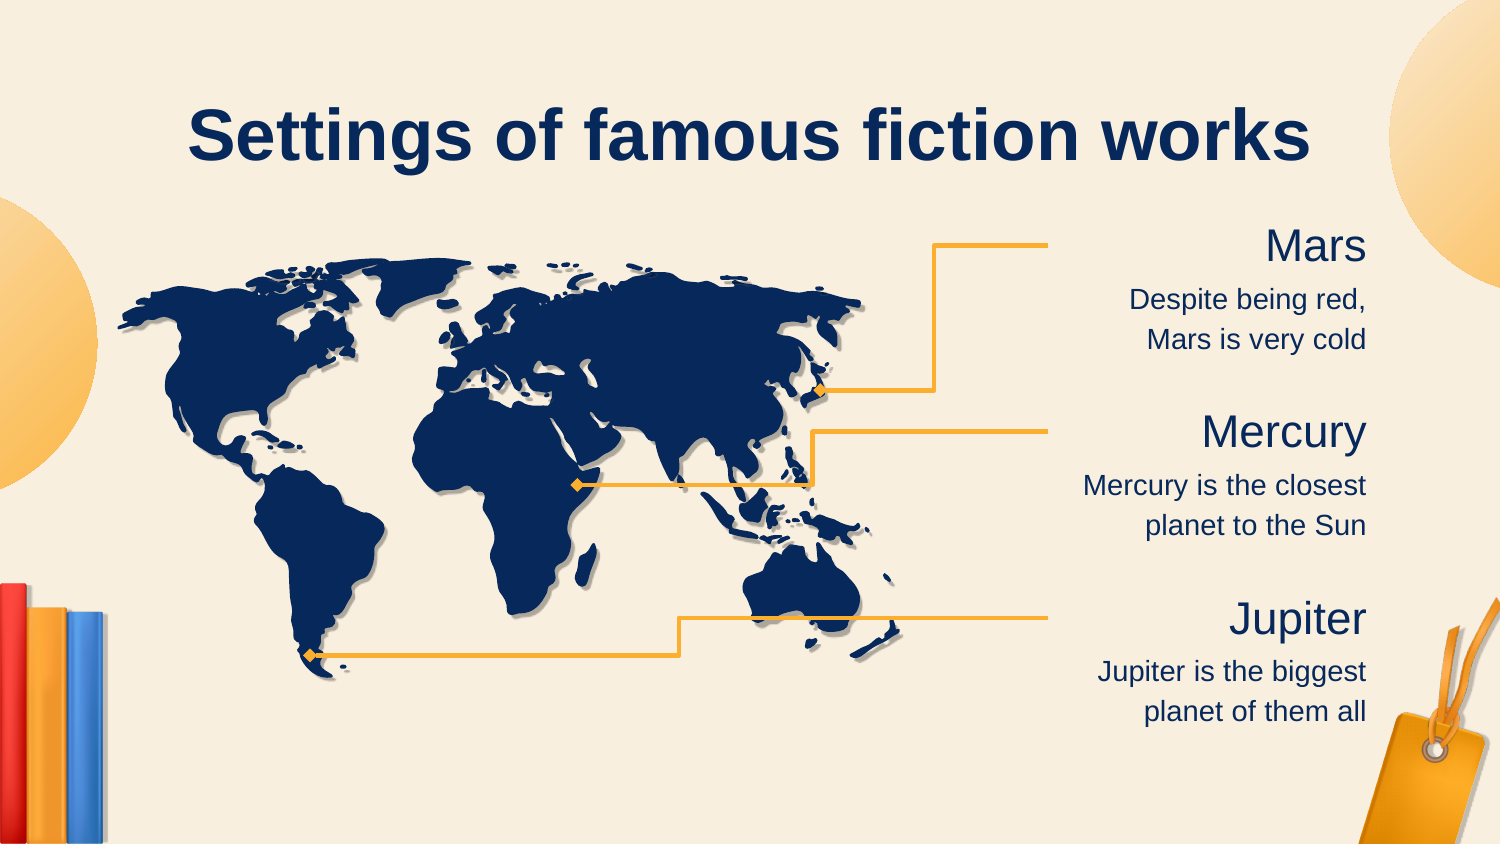

# Settings of famous fiction works
Mars

Despite being red, Mars is very cold
Mercury
Mercury is the closest planet to the Sun
Jupiter
Jupiter is the biggest planet of them all